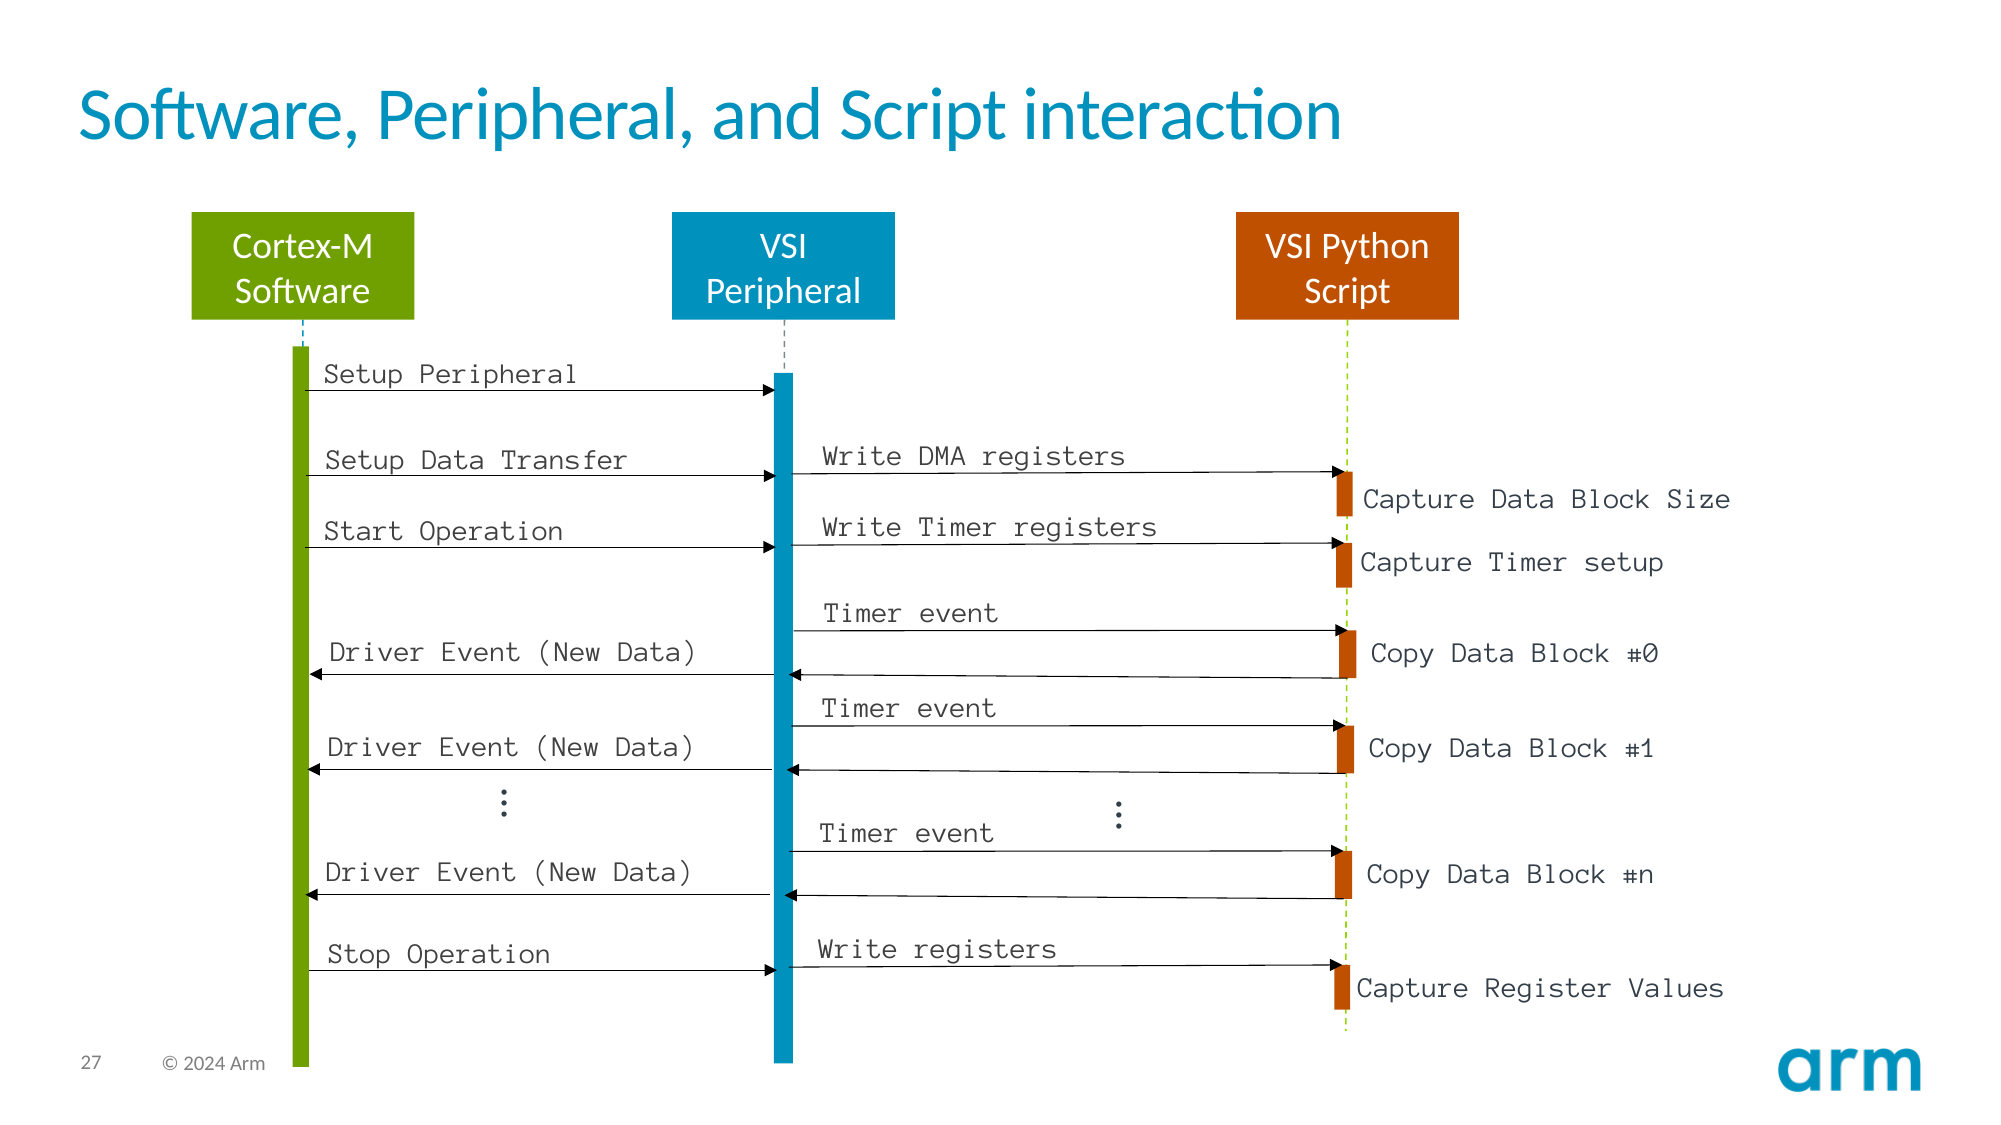

# Software, Peripheral, and Script interaction
Cortex-M Software
VSI
Peripheral
VSI Python
Script

Setup Peripheral

Write DMA registers
Setup Data Transfer

Capture Data Block Size
Write Timer registers
Start Operation

Capture Timer setup
Timer event

Driver Event (New Data)
Copy Data Block #0
Timer event

Driver Event (New Data)
Copy Data Block #1
…
…
Timer event

Driver Event (New Data)
Copy Data Block #n
Write registers
Stop Operation

Capture Register Values